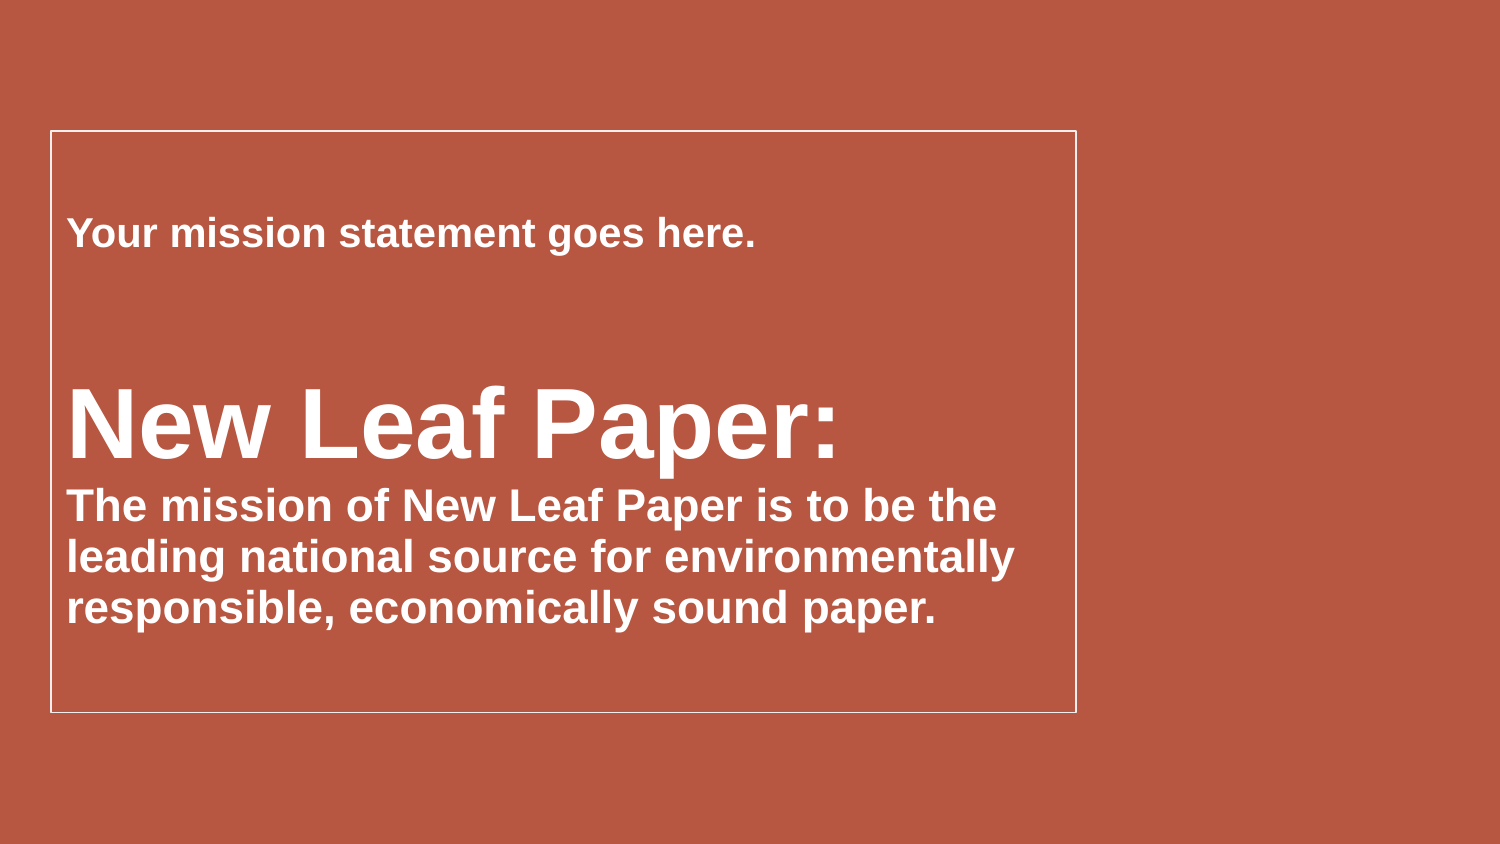

# Your mission statement goes here. New Leaf Paper: The mission of New Leaf Paper is to be the leading national source for environmentally responsible, economically sound paper.